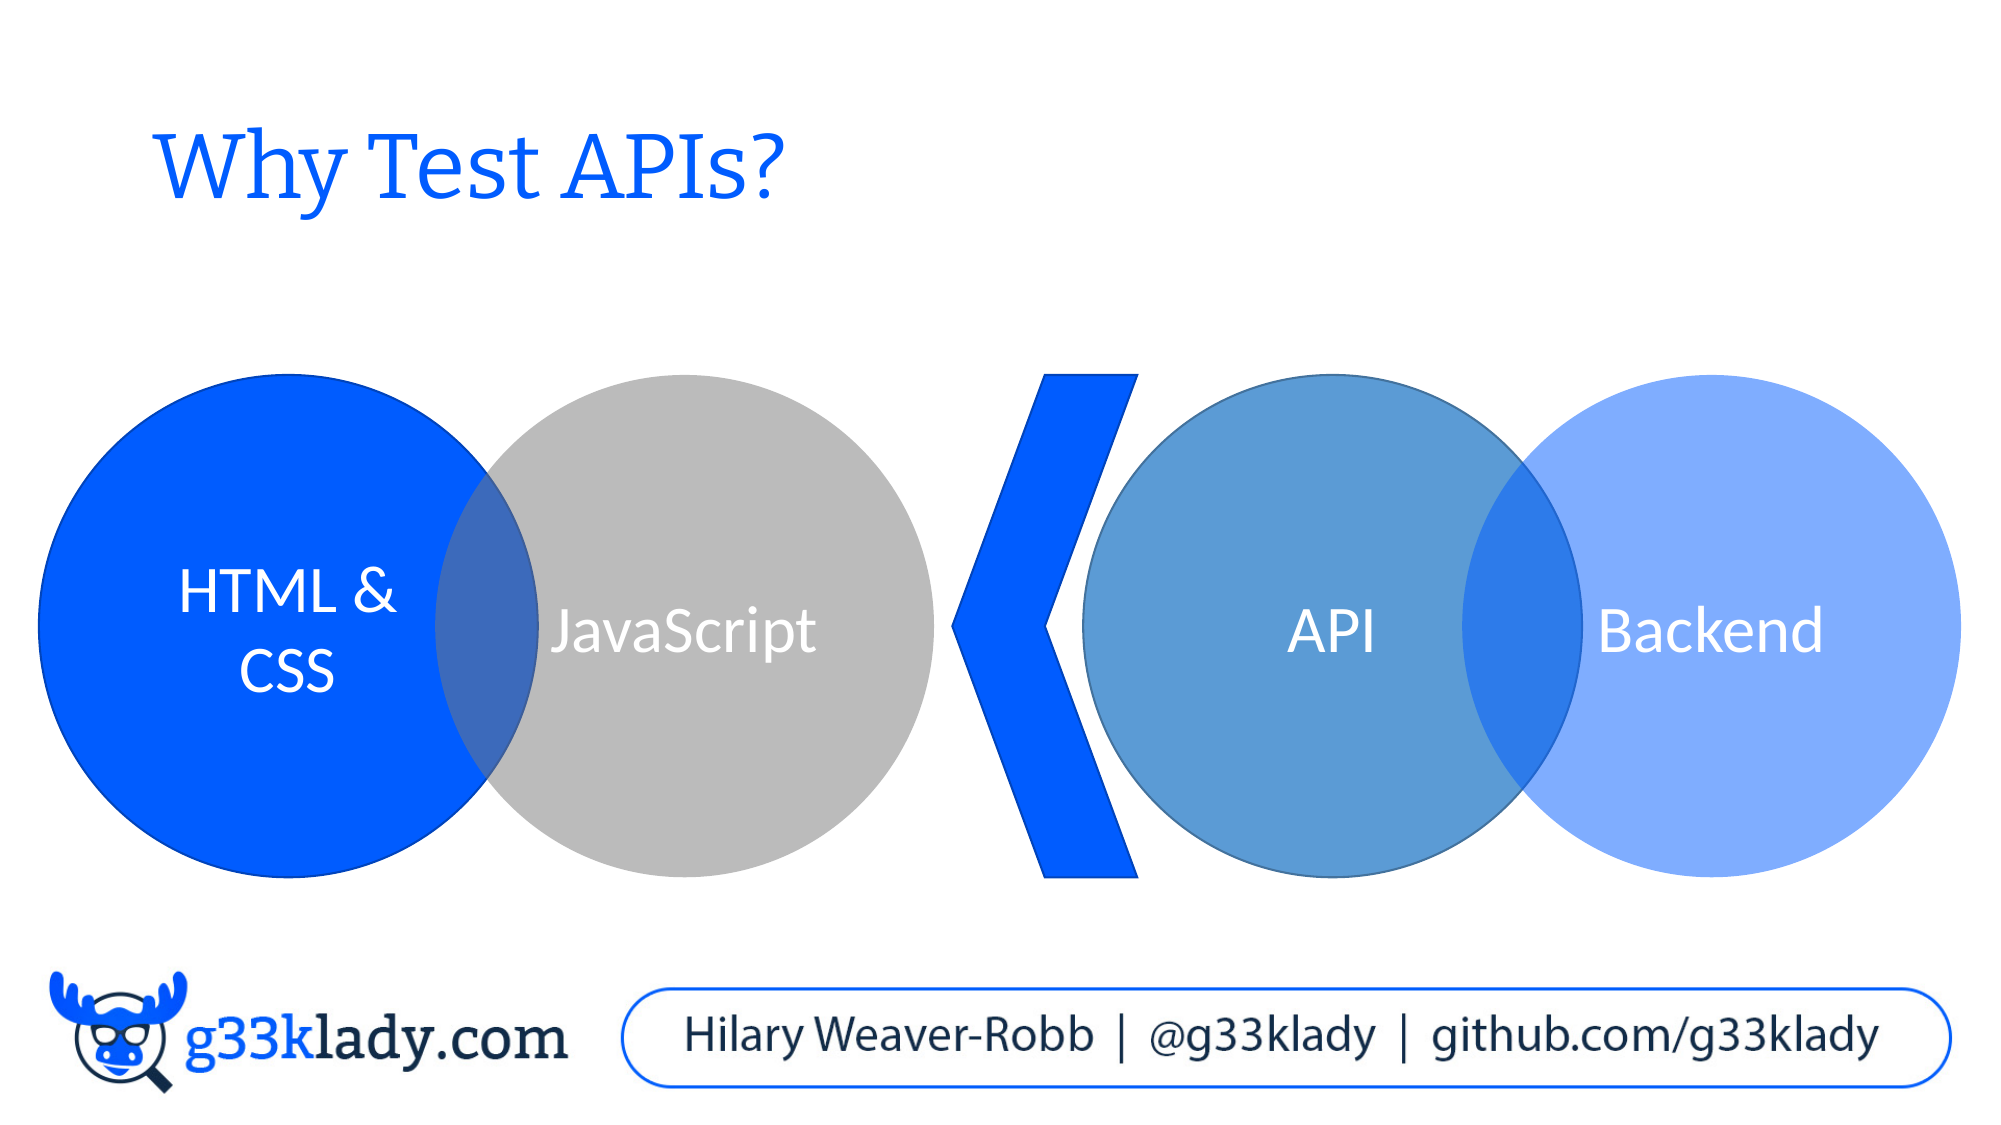

# Why Test APIs?

HTML &
CSS
JavaScript

API
Backend